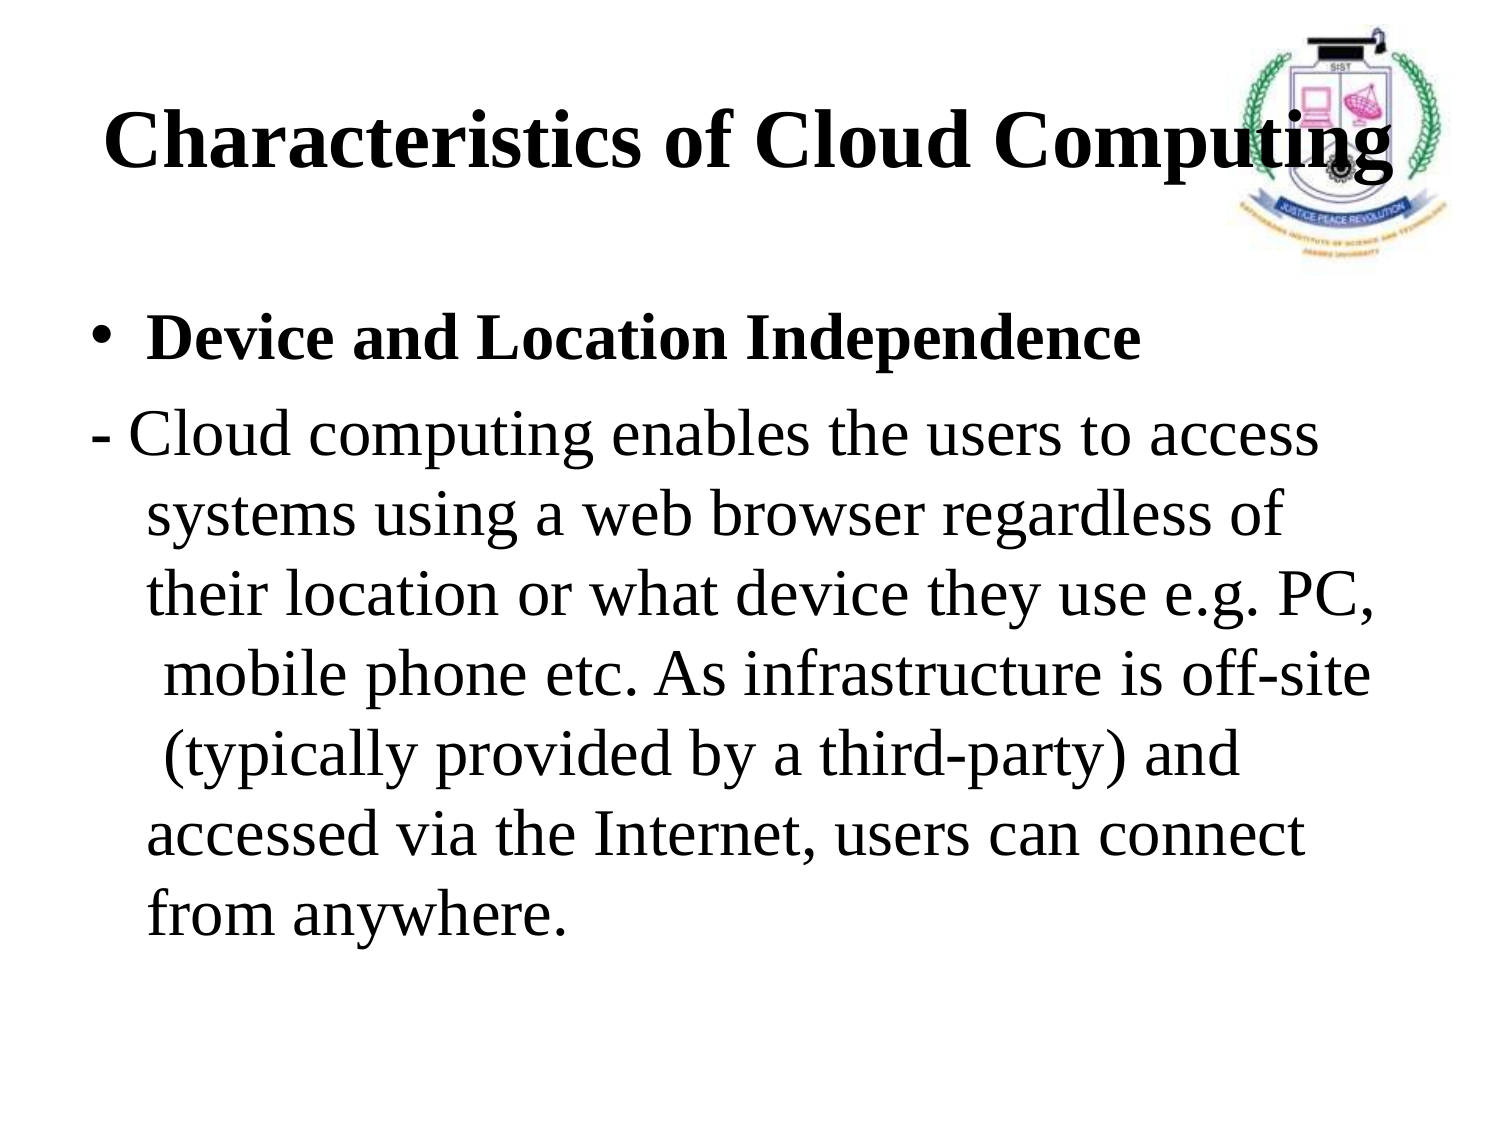

# Characteristics of Cloud Computing
Device and Location Independence
- Cloud computing enables the users to access  systems using a web browser regardless of  their location or what device they use e.g. PC,  mobile phone etc. As infrastructure is off-site  (typically provided by a third-party) and  accessed via the Internet, users can connect  from anywhere.